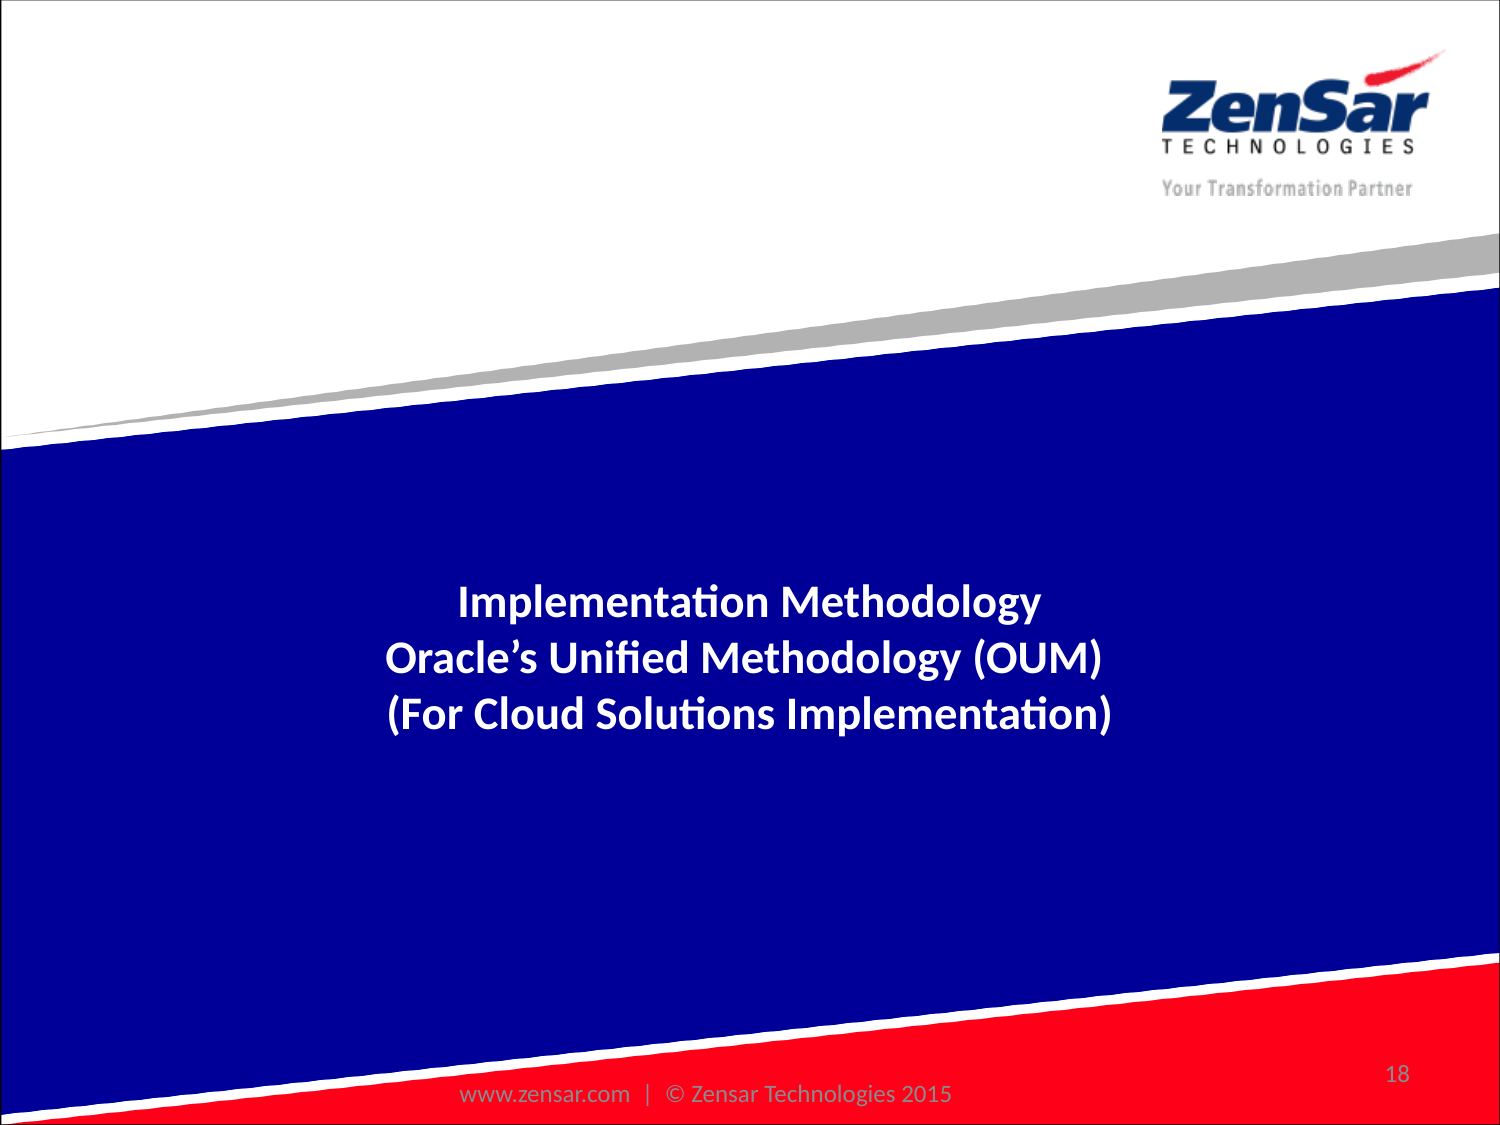

# Implementation Methodology Oracle’s Unified Methodology (OUM) (For Cloud Solutions Implementation)
18
www.zensar.com  |  © Zensar Technologies 2015